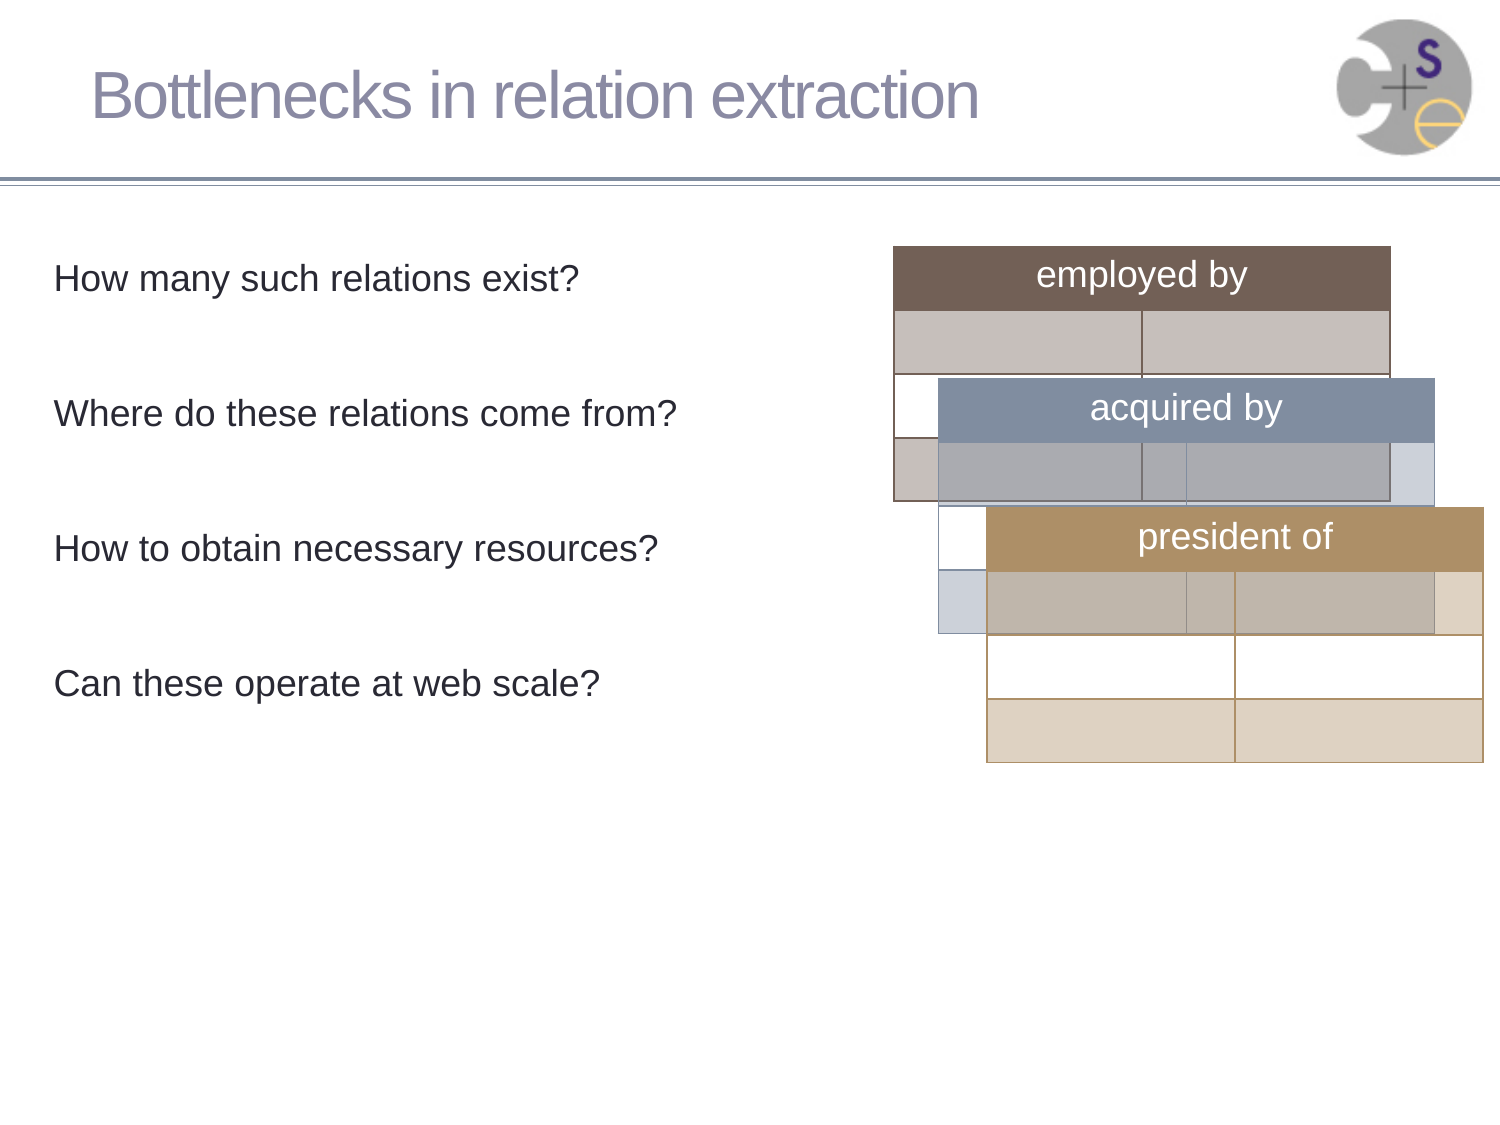

# Bottlenecks in relation extraction
How many such relations exist?

Where do these relations come from?

How to obtain necessary resources?

Can these operate at web scale?
| employed by |  |
| --- | --- |
|  |  |
|  |  |
|  |  |
| acquired by |  |
| --- | --- |
|  |  |
|  |  |
|  |  |
| president of |  |
| --- | --- |
|  |  |
|  |  |
|  |  |